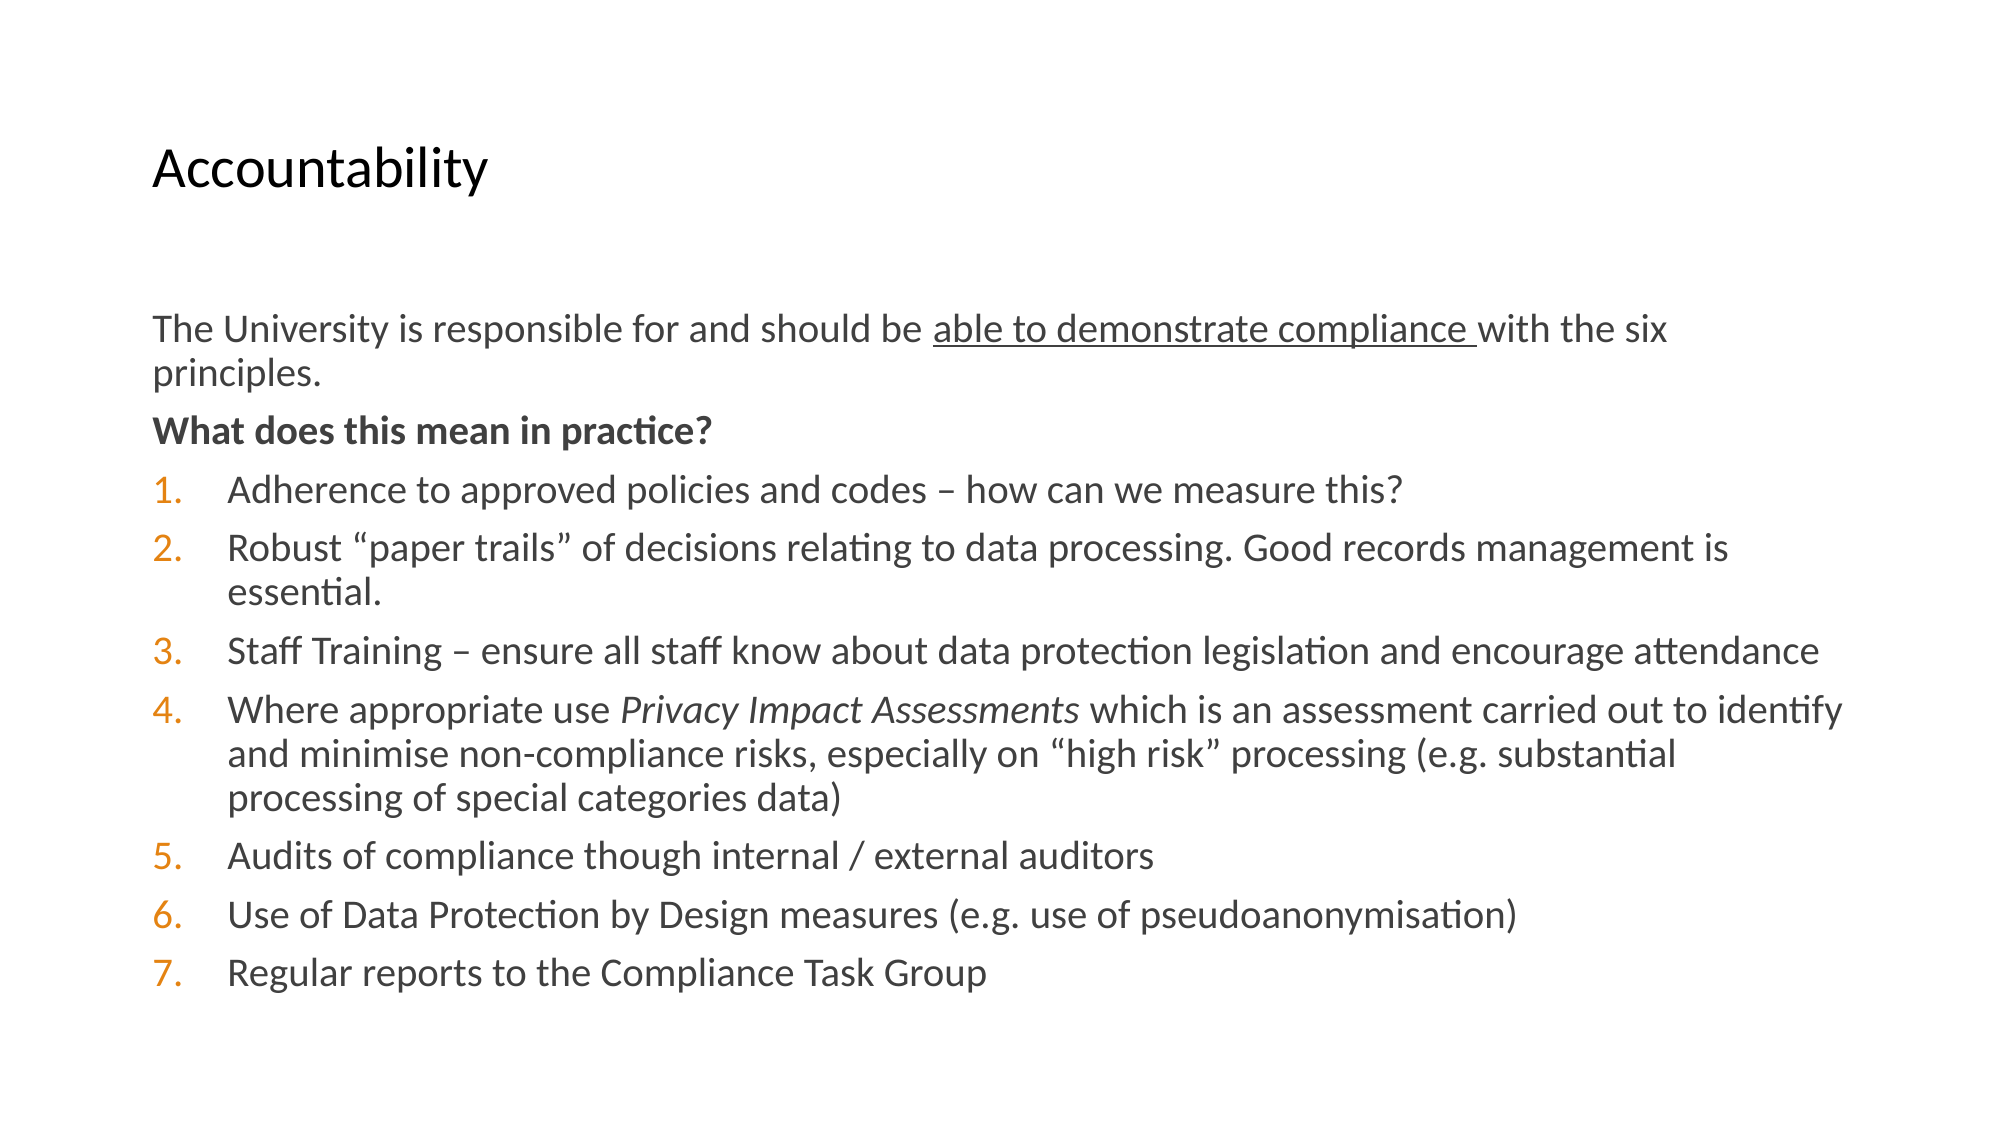

# Accountability
The University is responsible for and should be able to demonstrate compliance with the six principles.
What does this mean in practice?
Adherence to approved policies and codes – how can we measure this?
Robust “paper trails” of decisions relating to data processing. Good records management is essential.
Staff Training – ensure all staff know about data protection legislation and encourage attendance
Where appropriate use Privacy Impact Assessments which is an assessment carried out to identify and minimise non-compliance risks, especially on “high risk” processing (e.g. substantial processing of special categories data)
Audits of compliance though internal / external auditors
Use of Data Protection by Design measures (e.g. use of pseudoanonymisation)
Regular reports to the Compliance Task Group